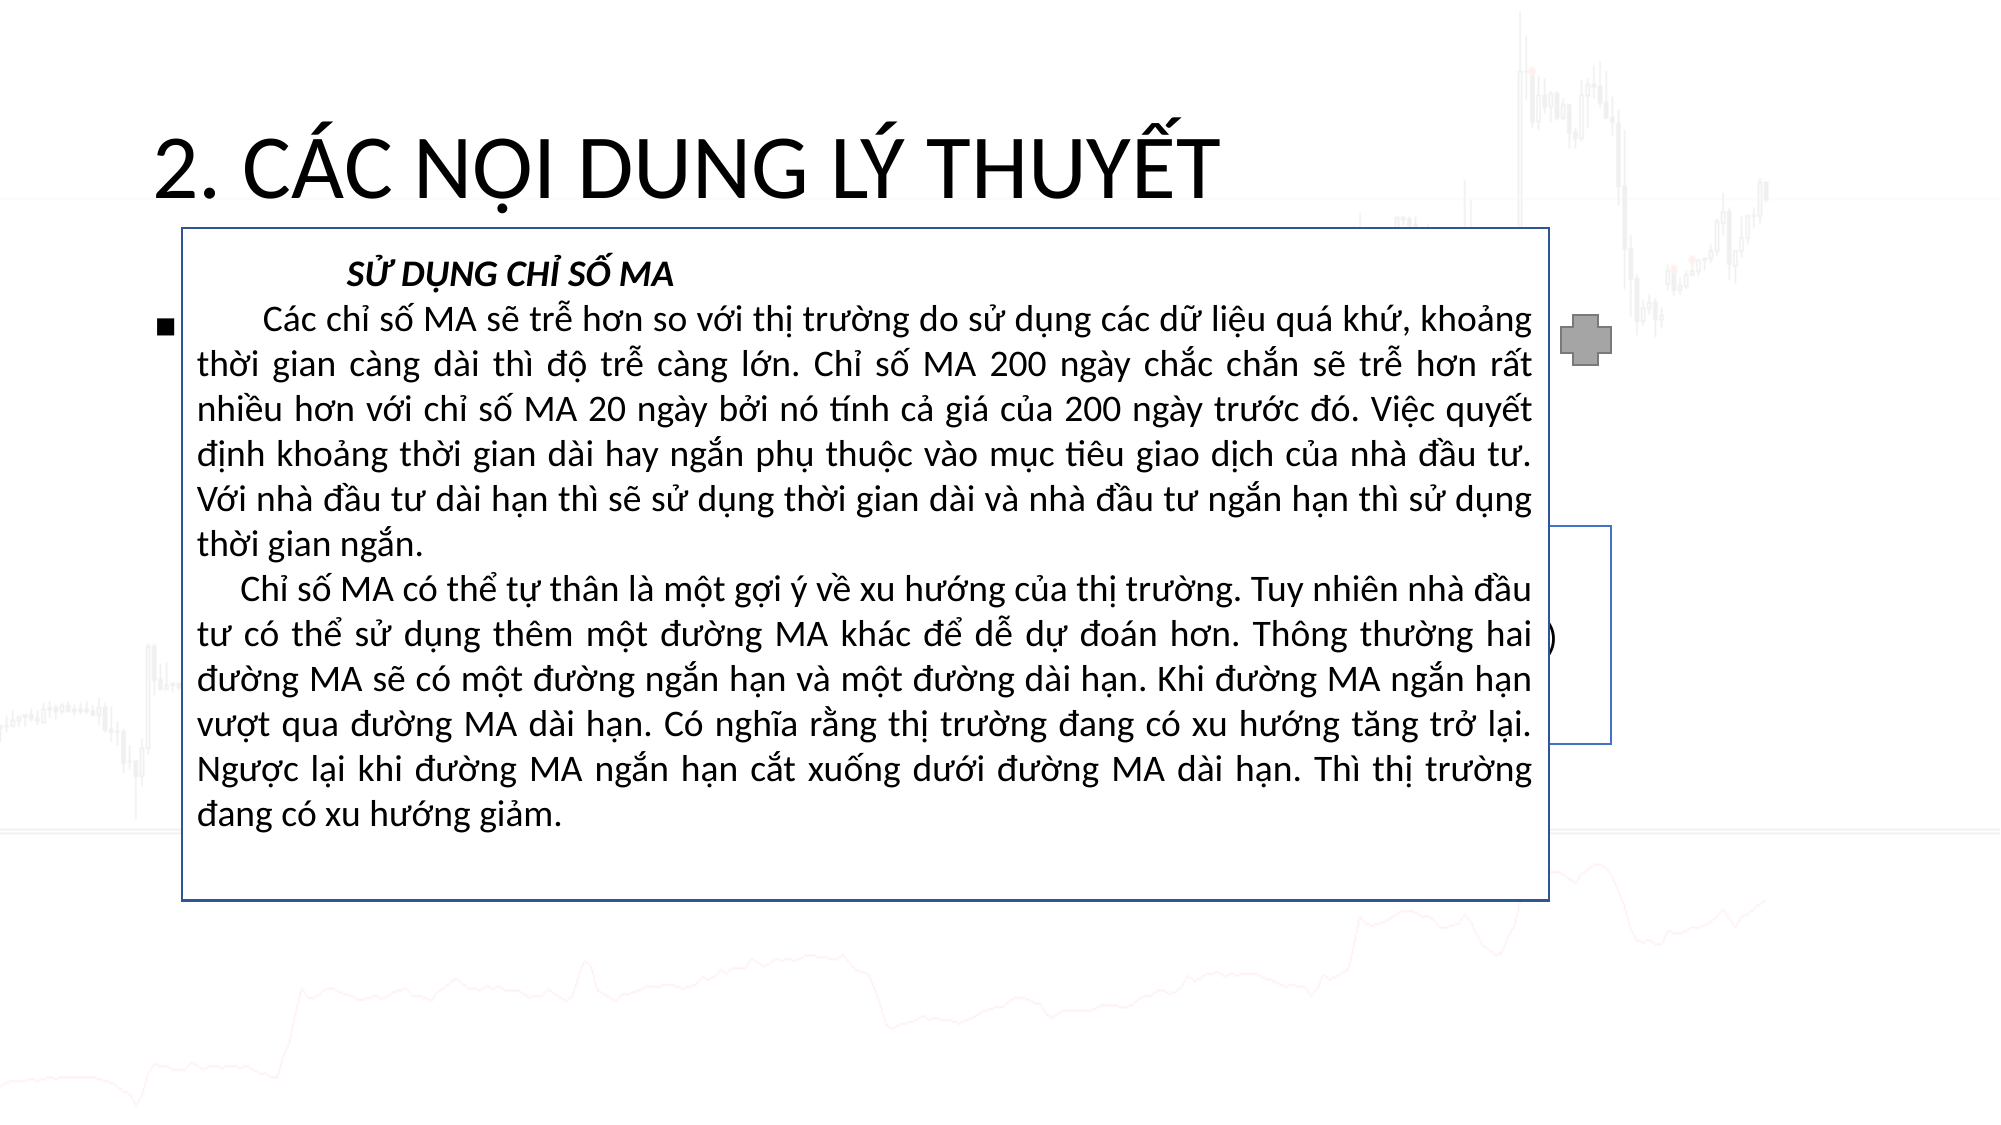

# 2. CÁC NỘI DUNG LÝ THUYẾT
SỬ DỤNG CHỈ SỐ MA
       Các chỉ số MA sẽ trễ hơn so với thị trường do sử dụng các dữ liệu quá khứ, khoảng thời gian càng dài thì độ trễ càng lớn. Chỉ số MA 200 ngày chắc chắn sẽ trễ hơn rất nhiều hơn với chỉ số MA 20 ngày bởi nó tính cả giá của 200 ngày trước đó. Việc quyết định khoảng thời gian dài hay ngắn phụ thuộc vào mục tiêu giao dịch của nhà đầu tư. Với nhà đầu tư dài hạn thì sẽ sử dụng thời gian dài và nhà đầu tư ngắn hạn thì sử dụng thời gian ngắn.
     Chỉ số MA có thể tự thân là một gợi ý về xu hướng của thị trường. Tuy nhiên nhà đầu tư có thể sử dụng thêm một đường MA khác để dễ dự đoán hơn. Thông thường hai đường MA sẽ có một đường ngắn hạn và một đường dài hạn. Khi đường MA ngắn hạn vượt qua đường MA dài hạn. Có nghĩa rằng thị trường đang có xu hướng tăng trở lại. Ngược lại khi đường MA ngắn hạn cắt xuống dưới đường MA dài hạn. Thì thị trường đang có xu hướng giảm.

ĐƯỜNG TRUNG BÌNH ĐỘNG (MOVING AVRAGE)

SMA của ‘n’ ngày
AVERAGE(Close(‘n’))
‘n’ là số ngày xét (số nến)